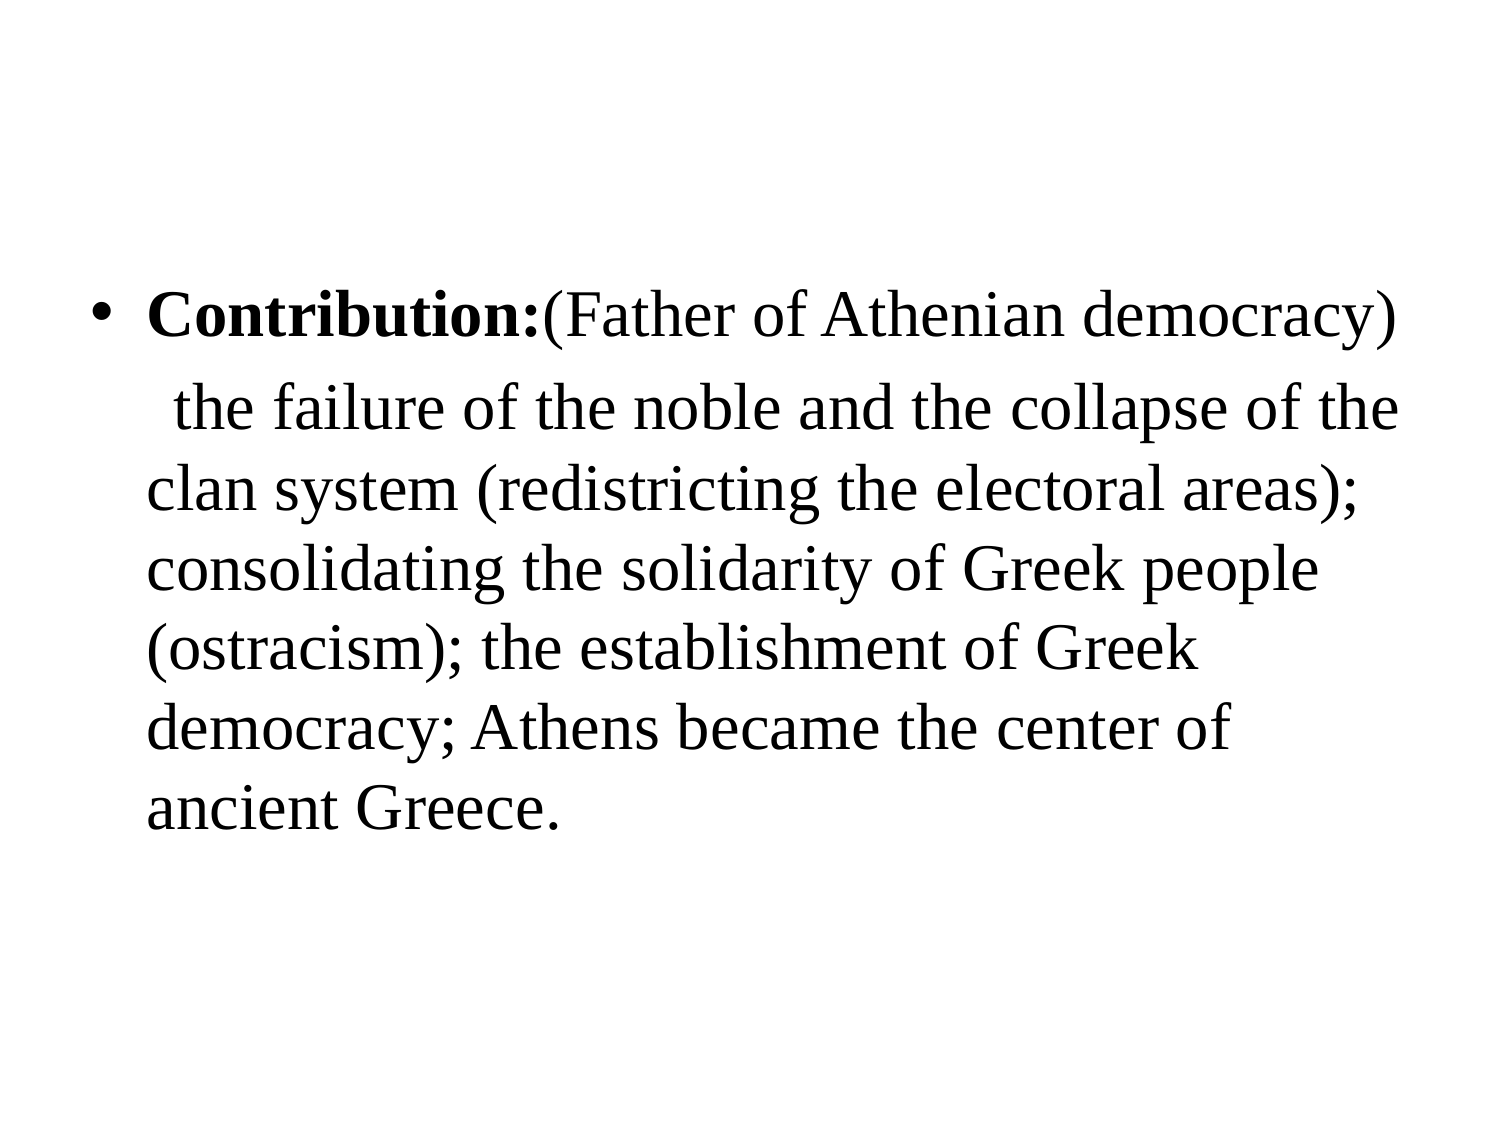

#
Contribution:(Father of Athenian democracy)
     the failure of the noble and the collapse of the clan system (redistricting the electoral areas); consolidating the solidarity of Greek people (ostracism); the establishment of Greek democracy; Athens became the center of ancient Greece.